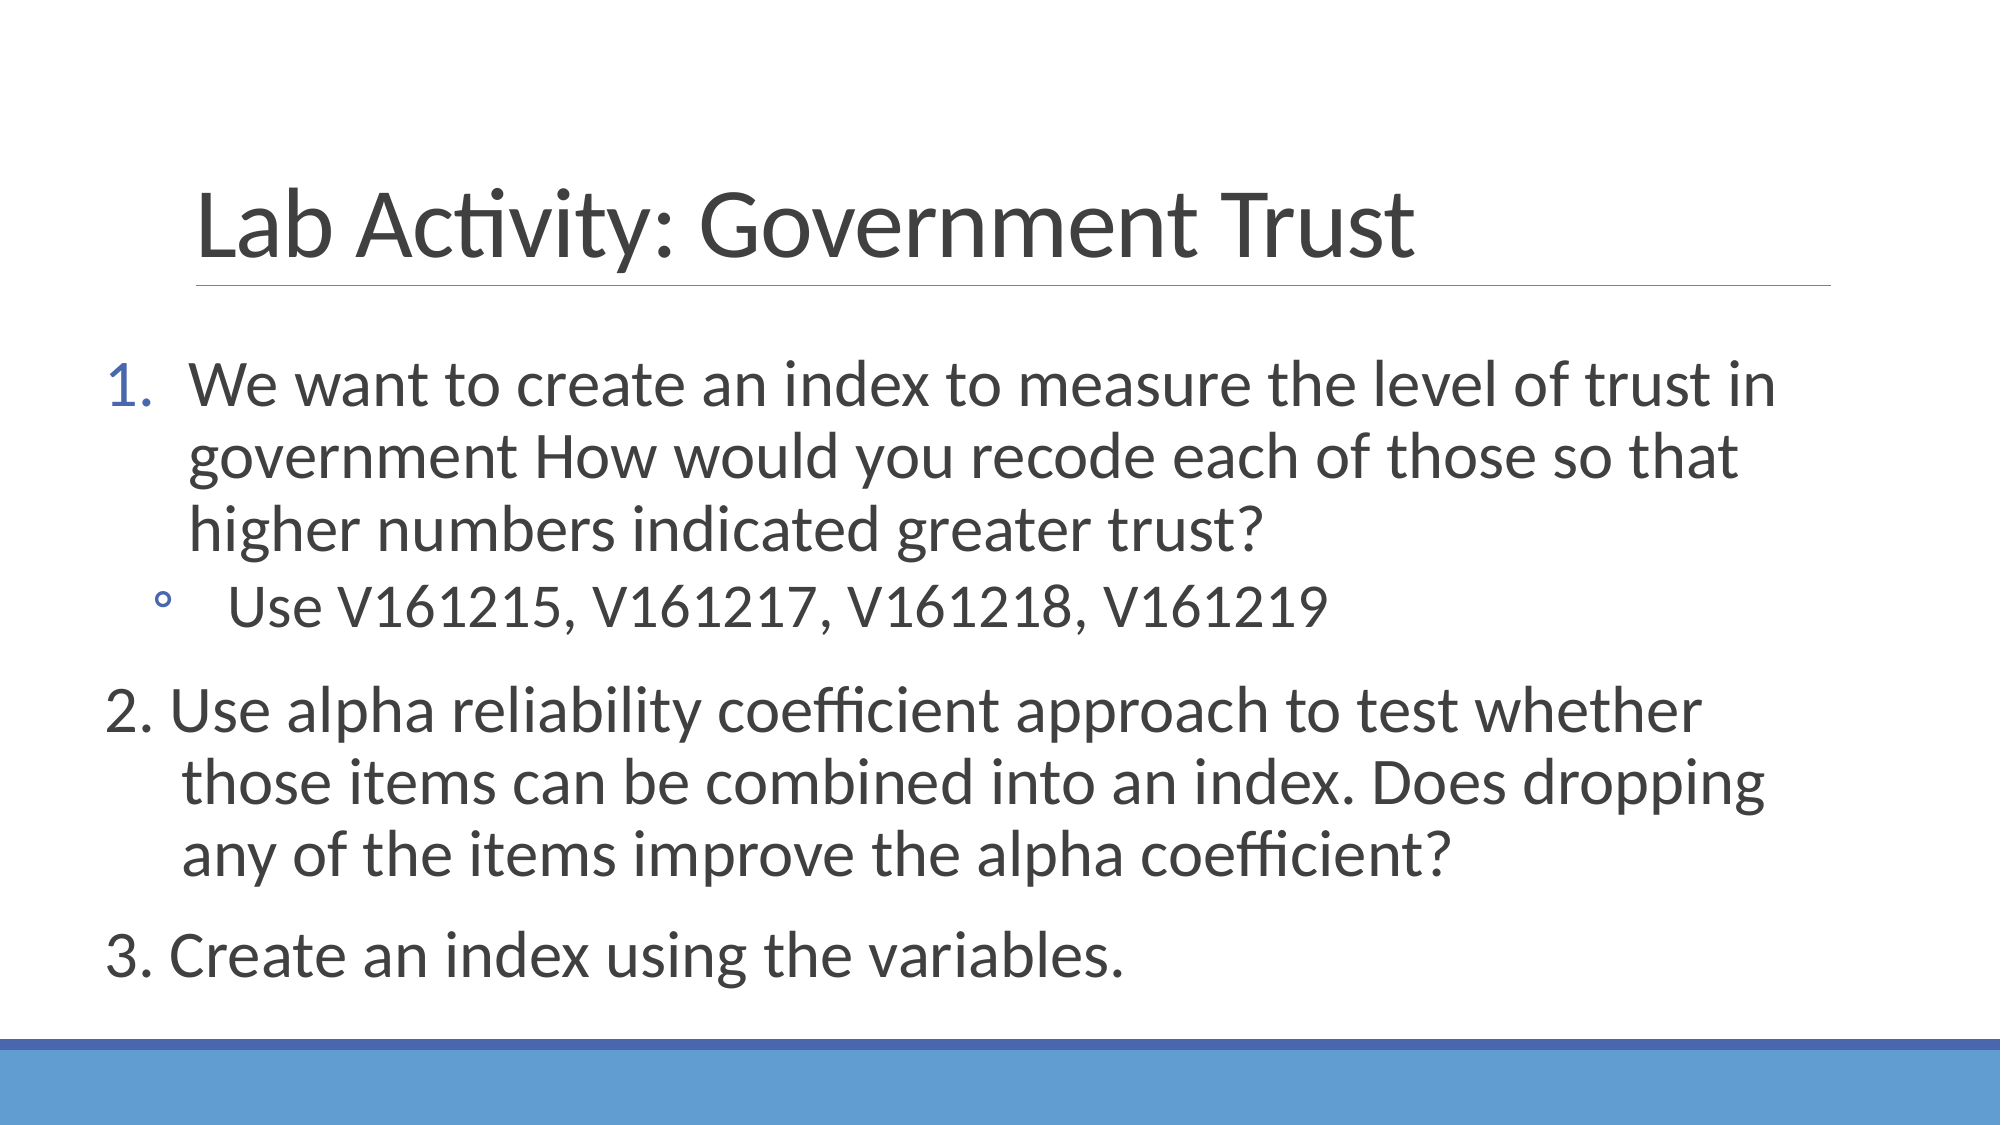

# Lab Activity: Government Trust
We want to create an index to measure the level of trust in government How would you recode each of those so that higher numbers indicated greater trust?
Use V161215, V161217, V161218, V161219
2. Use alpha reliability coefficient approach to test whether those items can be combined into an index. Does dropping any of the items improve the alpha coefficient?
3. Create an index using the variables.